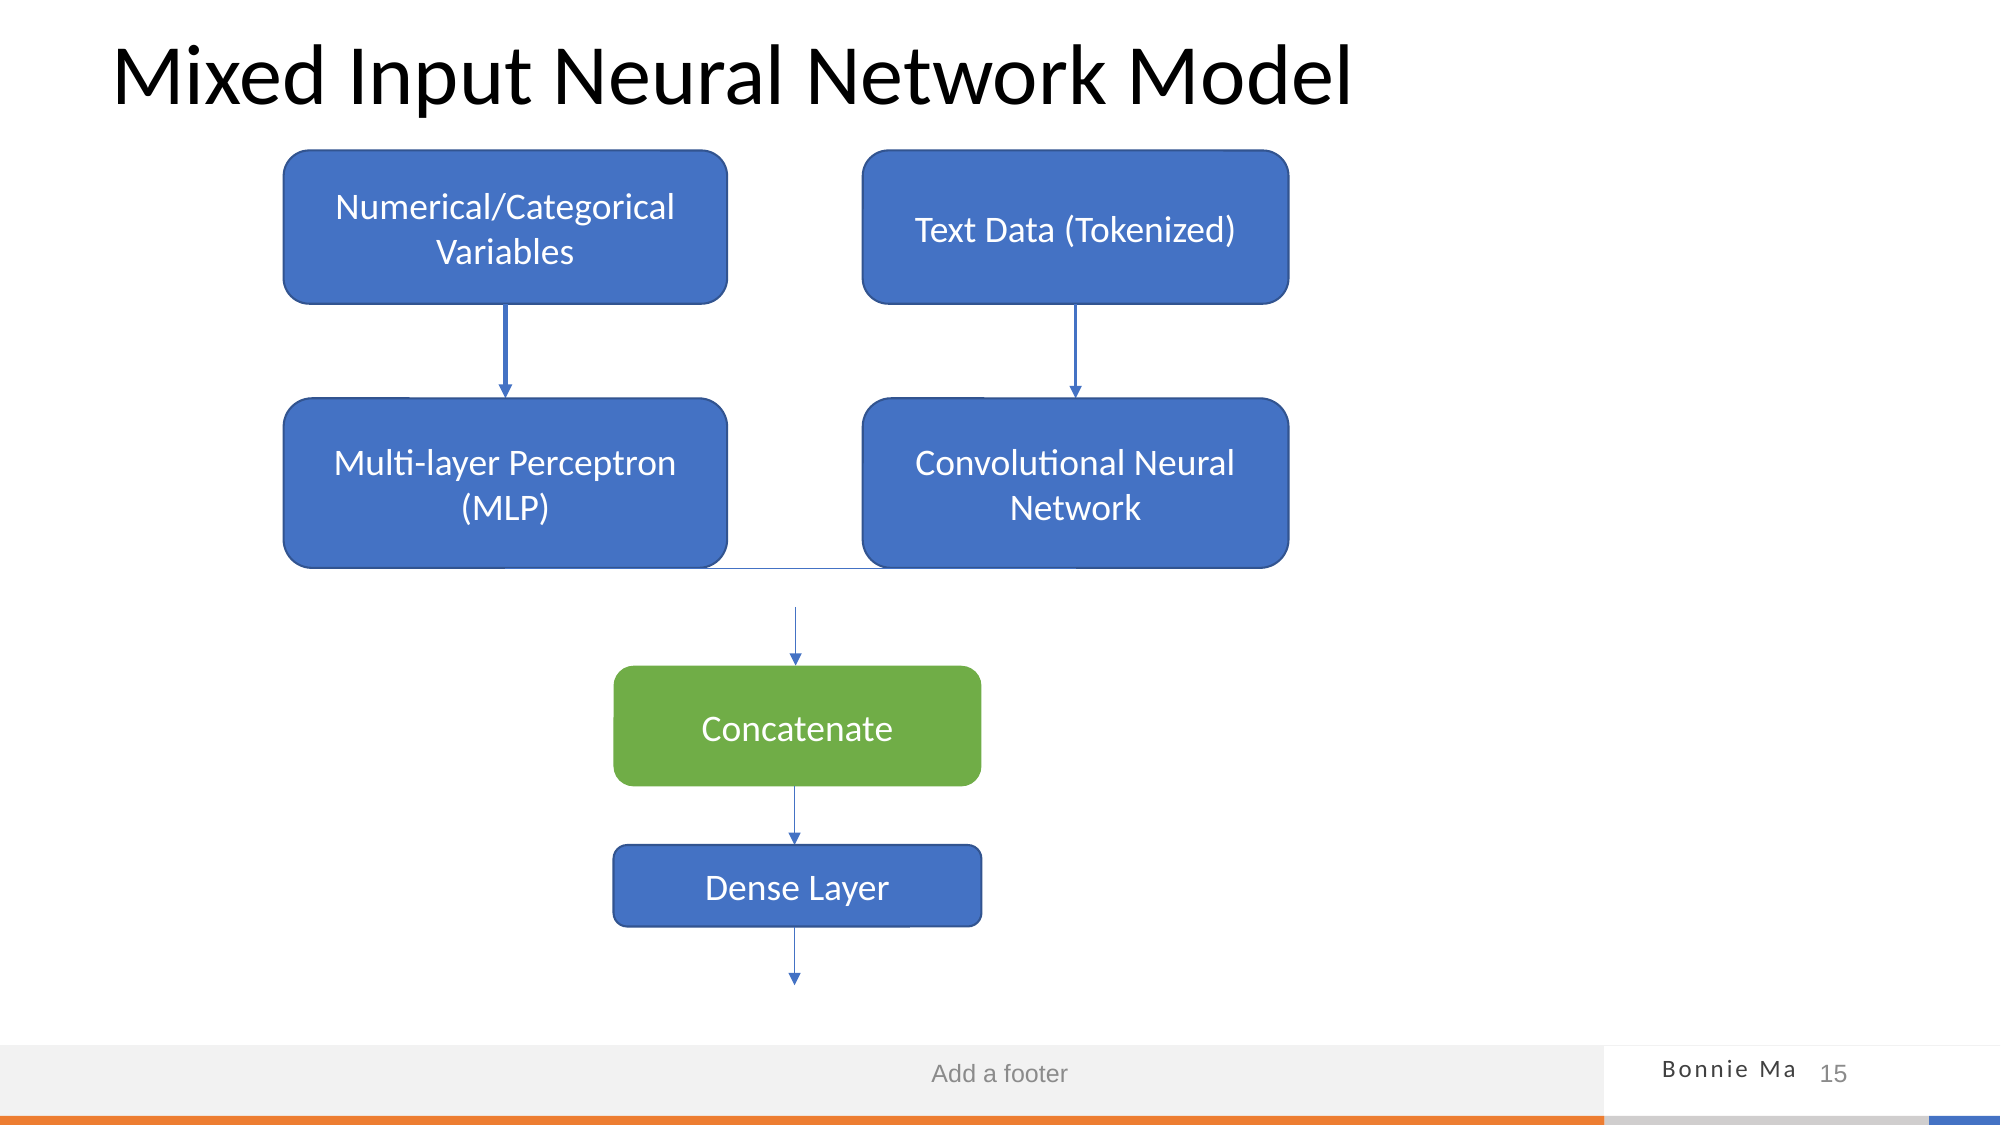

# Mixed Input Neural Network Model
Numerical/Categorical Variables
Text Data (Tokenized)
Convolutional Neural Network
Multi-layer Perceptron
(MLP)
Concatenate
Dense Layer
Add a footer
15